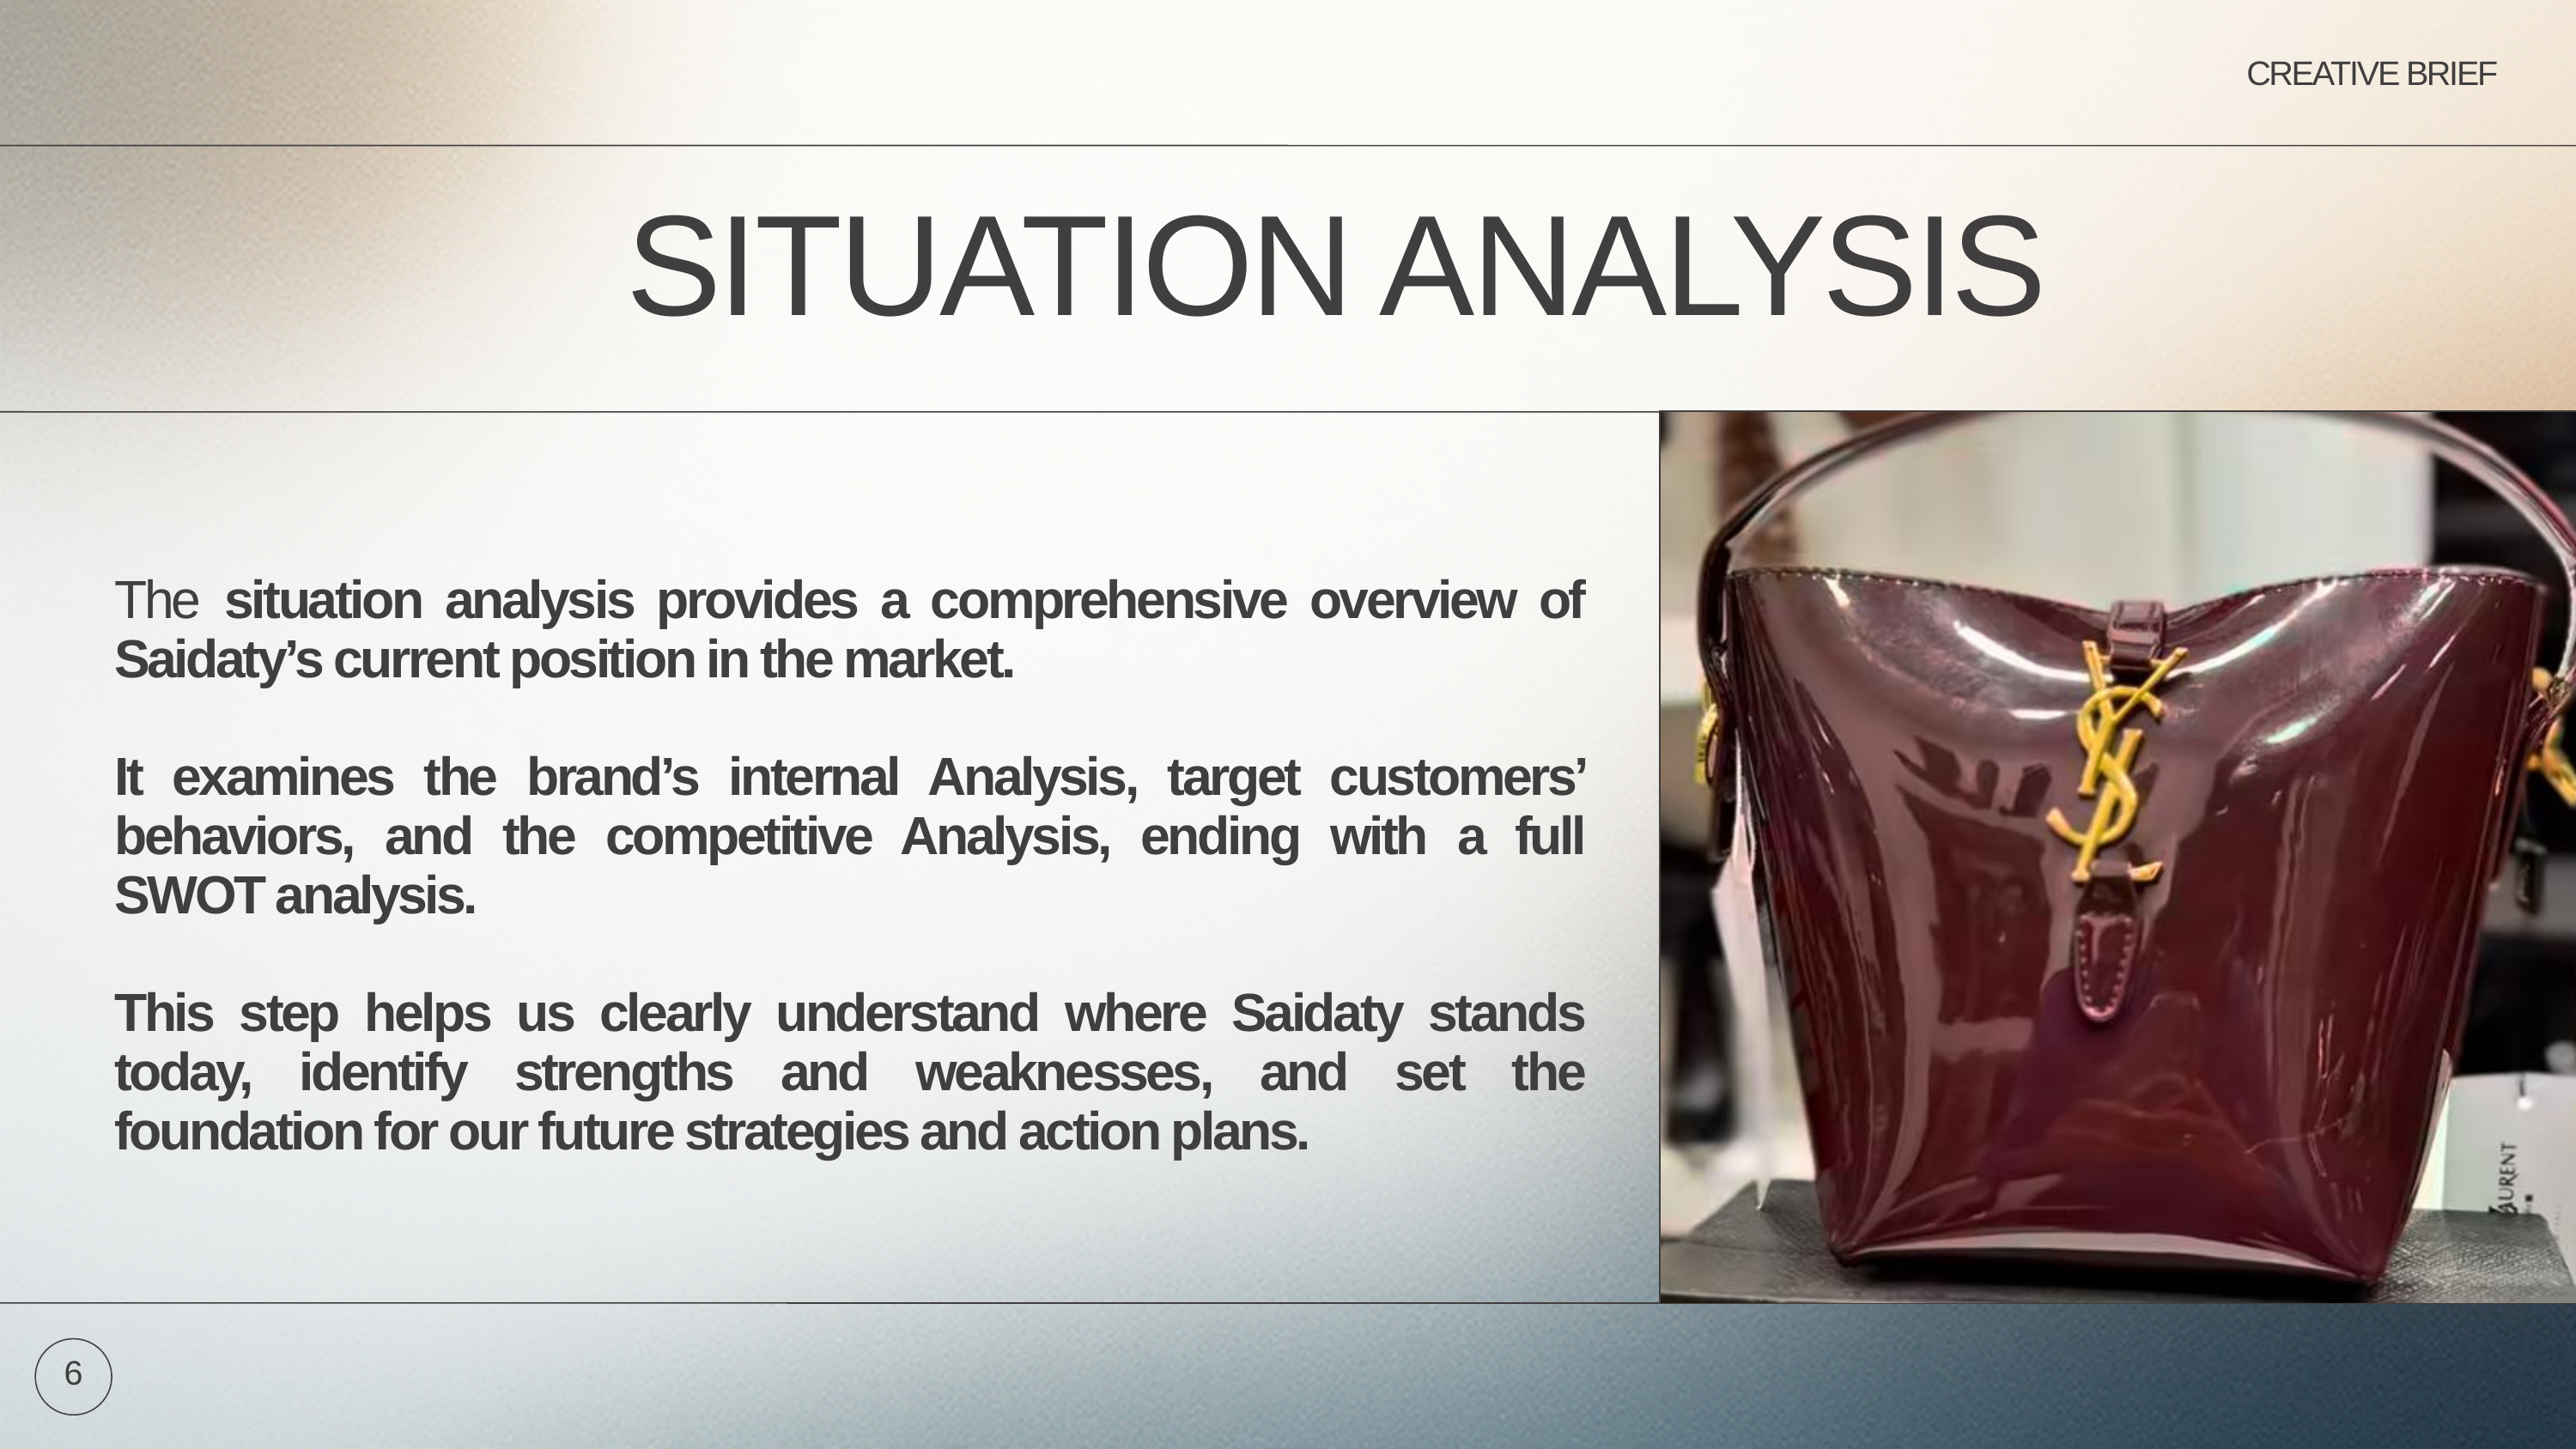

CREATIVE BRIEF

SITUATION ANALYSIS

The situation analysis provides a comprehensive overview of Saidaty’s current position in the market.

It examines the brand’s internal Analysis, target customers’ behaviors, and the competitive Analysis, ending with a full SWOT analysis.

This step helps us clearly understand where Saidaty stands today, identify strengths and weaknesses, and set the foundation for our future strategies and action plans.

6